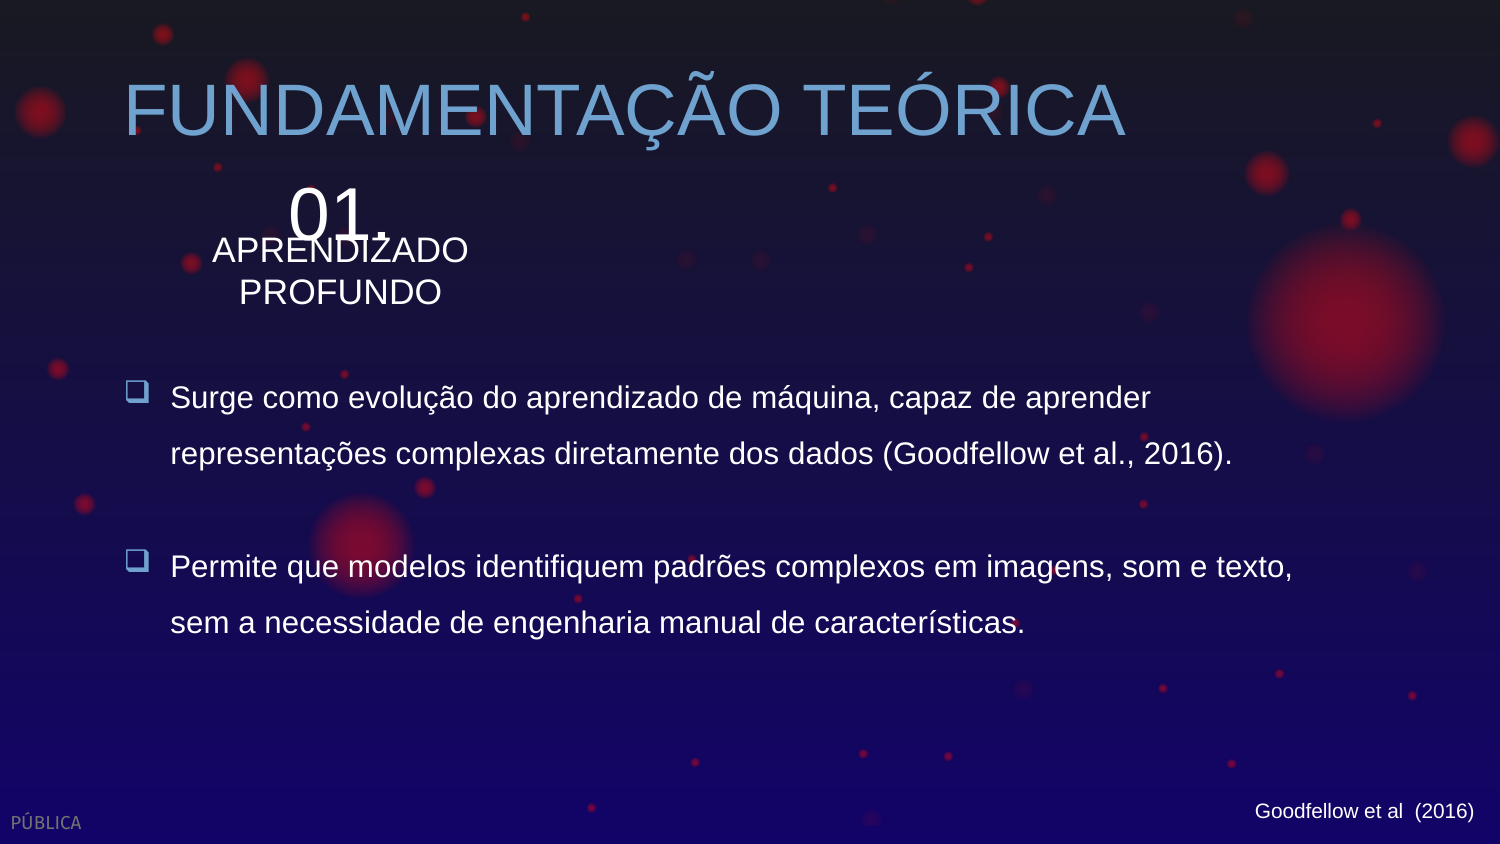

# FUNDAMENTAÇÃO TEÓRICA
01.
APRENDIZADO PROFUNDO
Surge como evolução do aprendizado de máquina, capaz de aprender representações complexas diretamente dos dados (Goodfellow et al., 2016).

Permite que modelos identifiquem padrões complexos em imagens, som e texto, sem a necessidade de engenharia manual de características.
Goodfellow et al  (2016)